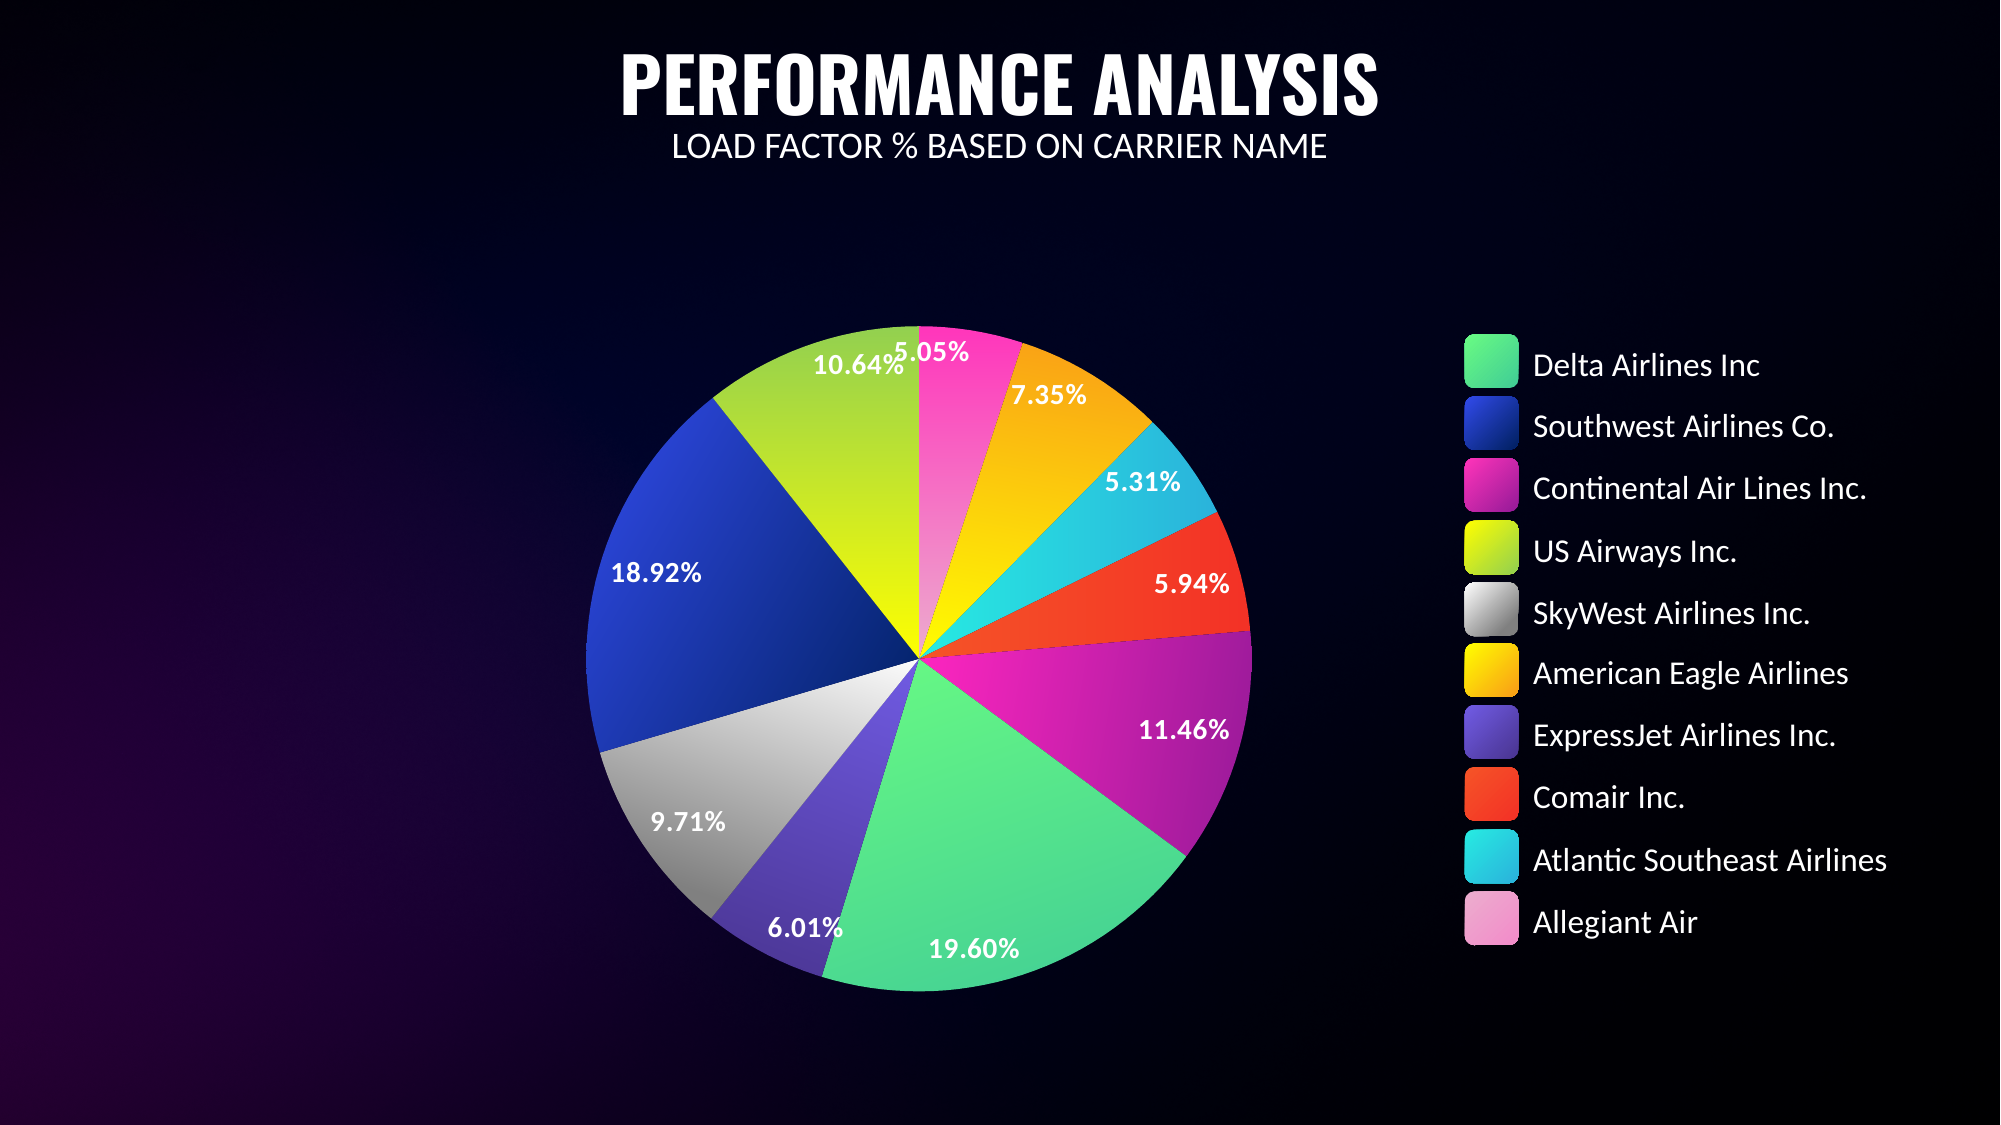

PERFORMANCE ANALYSIS
LOAD FACTOR % BASED ON CARRIER NAME

### Chart

| Category | Total |
|---|---|
| Allegiant Air | 0.050526411074971654 |
| American Eagle Airlines Inc. | 0.07351114166656277 |
| Atlantic Southeast Airlines | 0.05314299805154247 |
| Comair Inc. | 0.059407581153320115 |
| Continental Air Lines Inc. | 0.11464784470847209 |
| Delta Air Lines Inc. | 0.19602530841759191 |
| ExpressJet Airlines Inc. | 0.06013383103769087 |
| SkyWest Airlines Inc. | 0.09705934821142483 |
| Southwest Airlines Co. | 0.18916054349350062 |
| US Airways Inc. | 0.10638499218492274 |
Delta Airlines Inc

Southwest Airlines Co.

Continental Air Lines Inc.

US Airways Inc.

SkyWest Airlines Inc.

American Eagle Airlines

ExpressJet Airlines Inc.

Comair Inc.

Atlantic Southeast Airlines

Allegiant Air